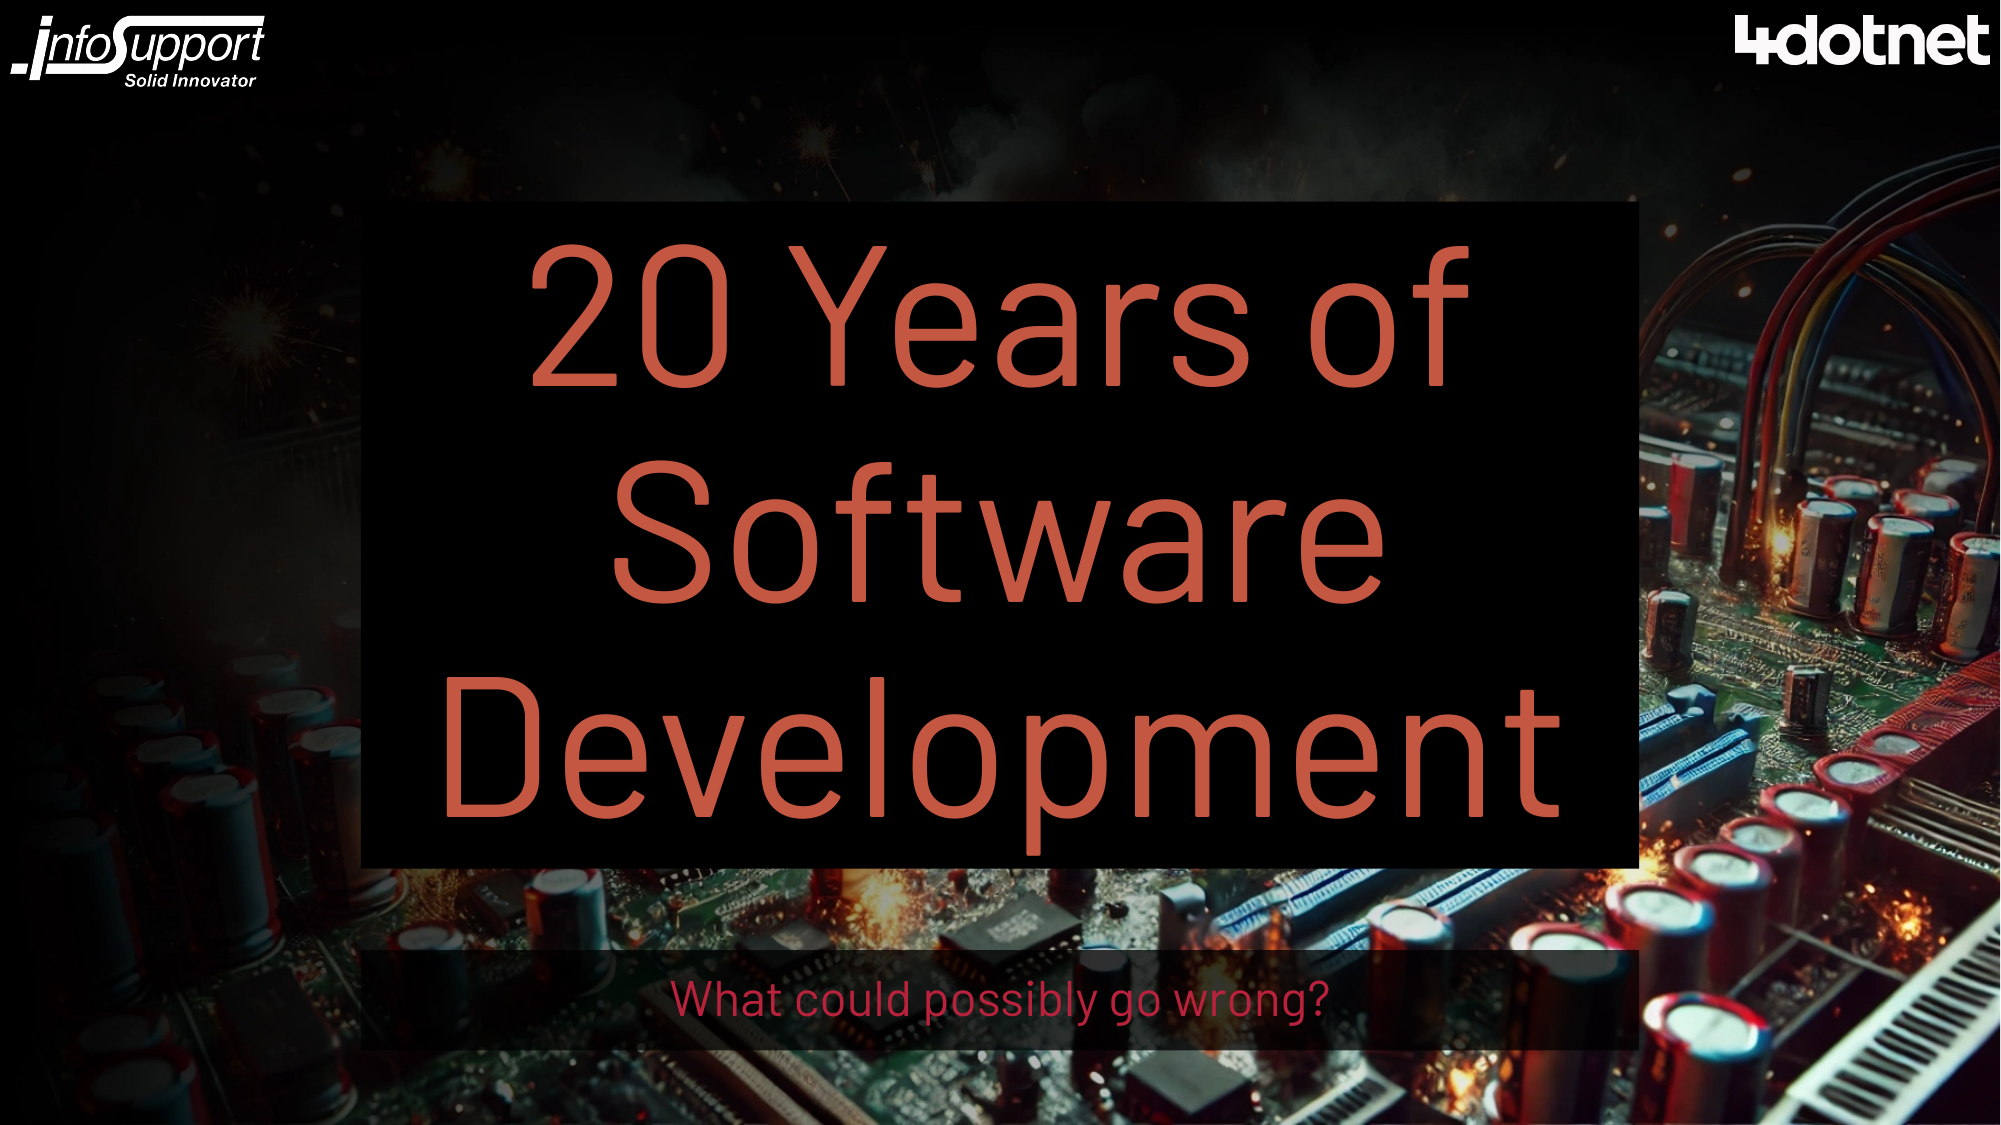

# 20 Years of Software Development
What could possibly go wrong?